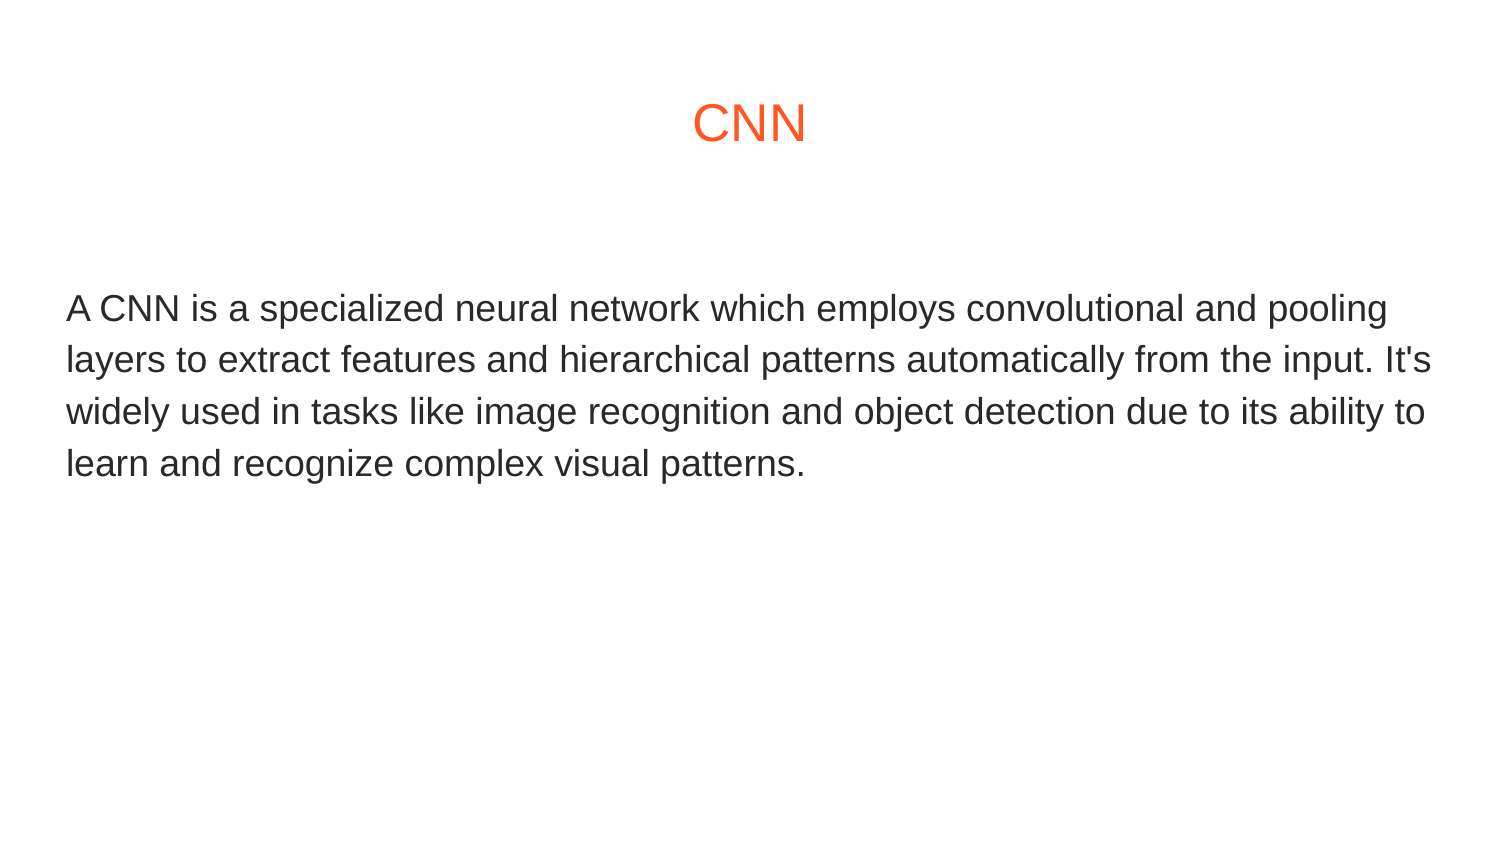

# CNN
A CNN is a specialized neural network which employs convolutional and pooling layers to extract features and hierarchical patterns automatically from the input. It's widely used in tasks like image recognition and object detection due to its ability to learn and recognize complex visual patterns.